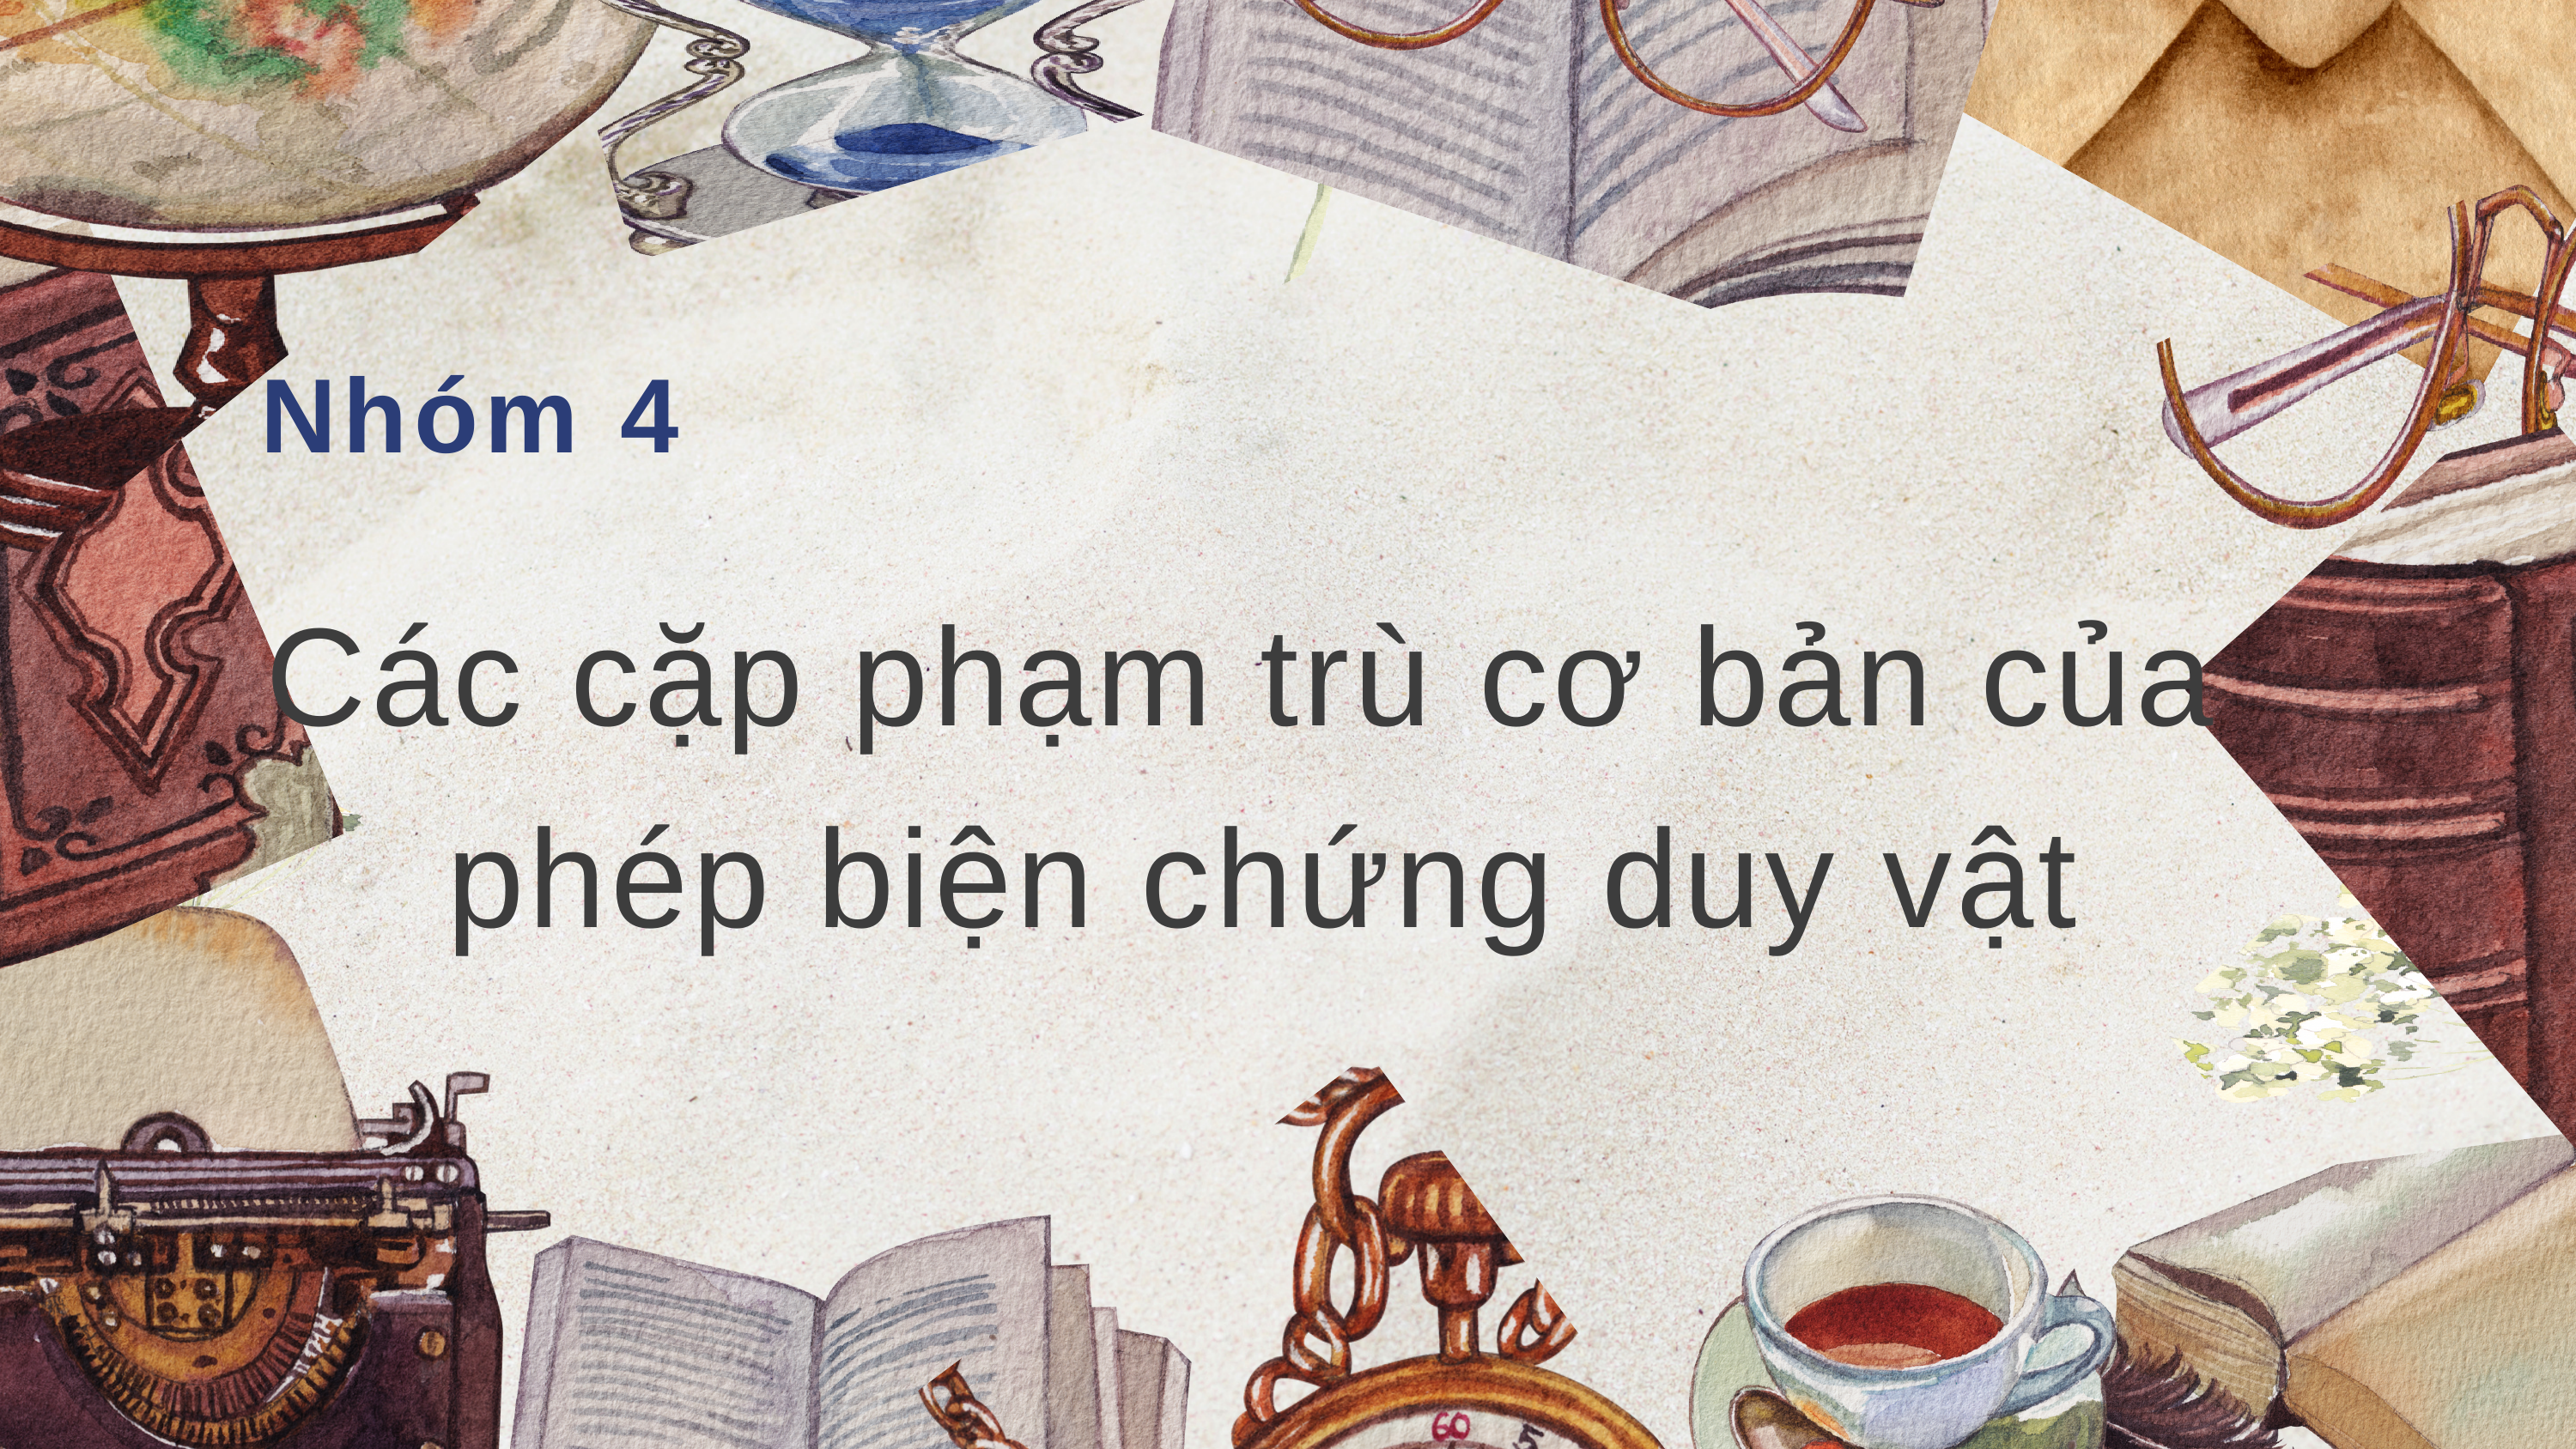

Nhóm 4

Các cặp phạm trù cơ bản của
phép biện chứng duy vật